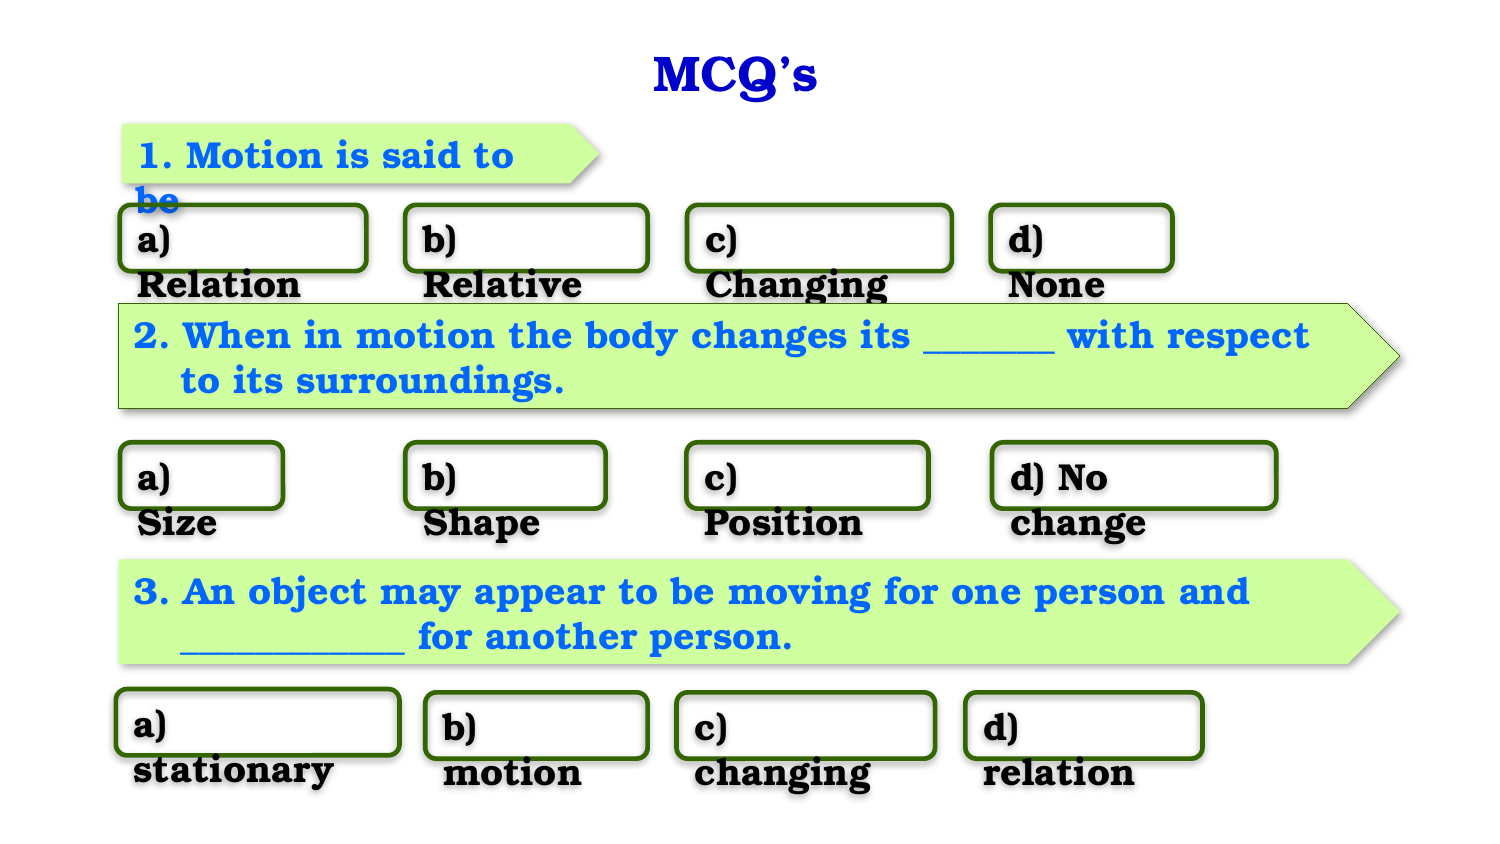

MCQ’s
1. Motion is said to be
a) Relation
b) Relative
c) Changing
d) None
2. When in motion the body changes its _______ with respect to its surroundings.
a) Size
b) Shape
c) Position
d) No change
3. An object may appear to be moving for one person and ____________ for another person.
a) stationary
b) motion
c) changing
d) relation